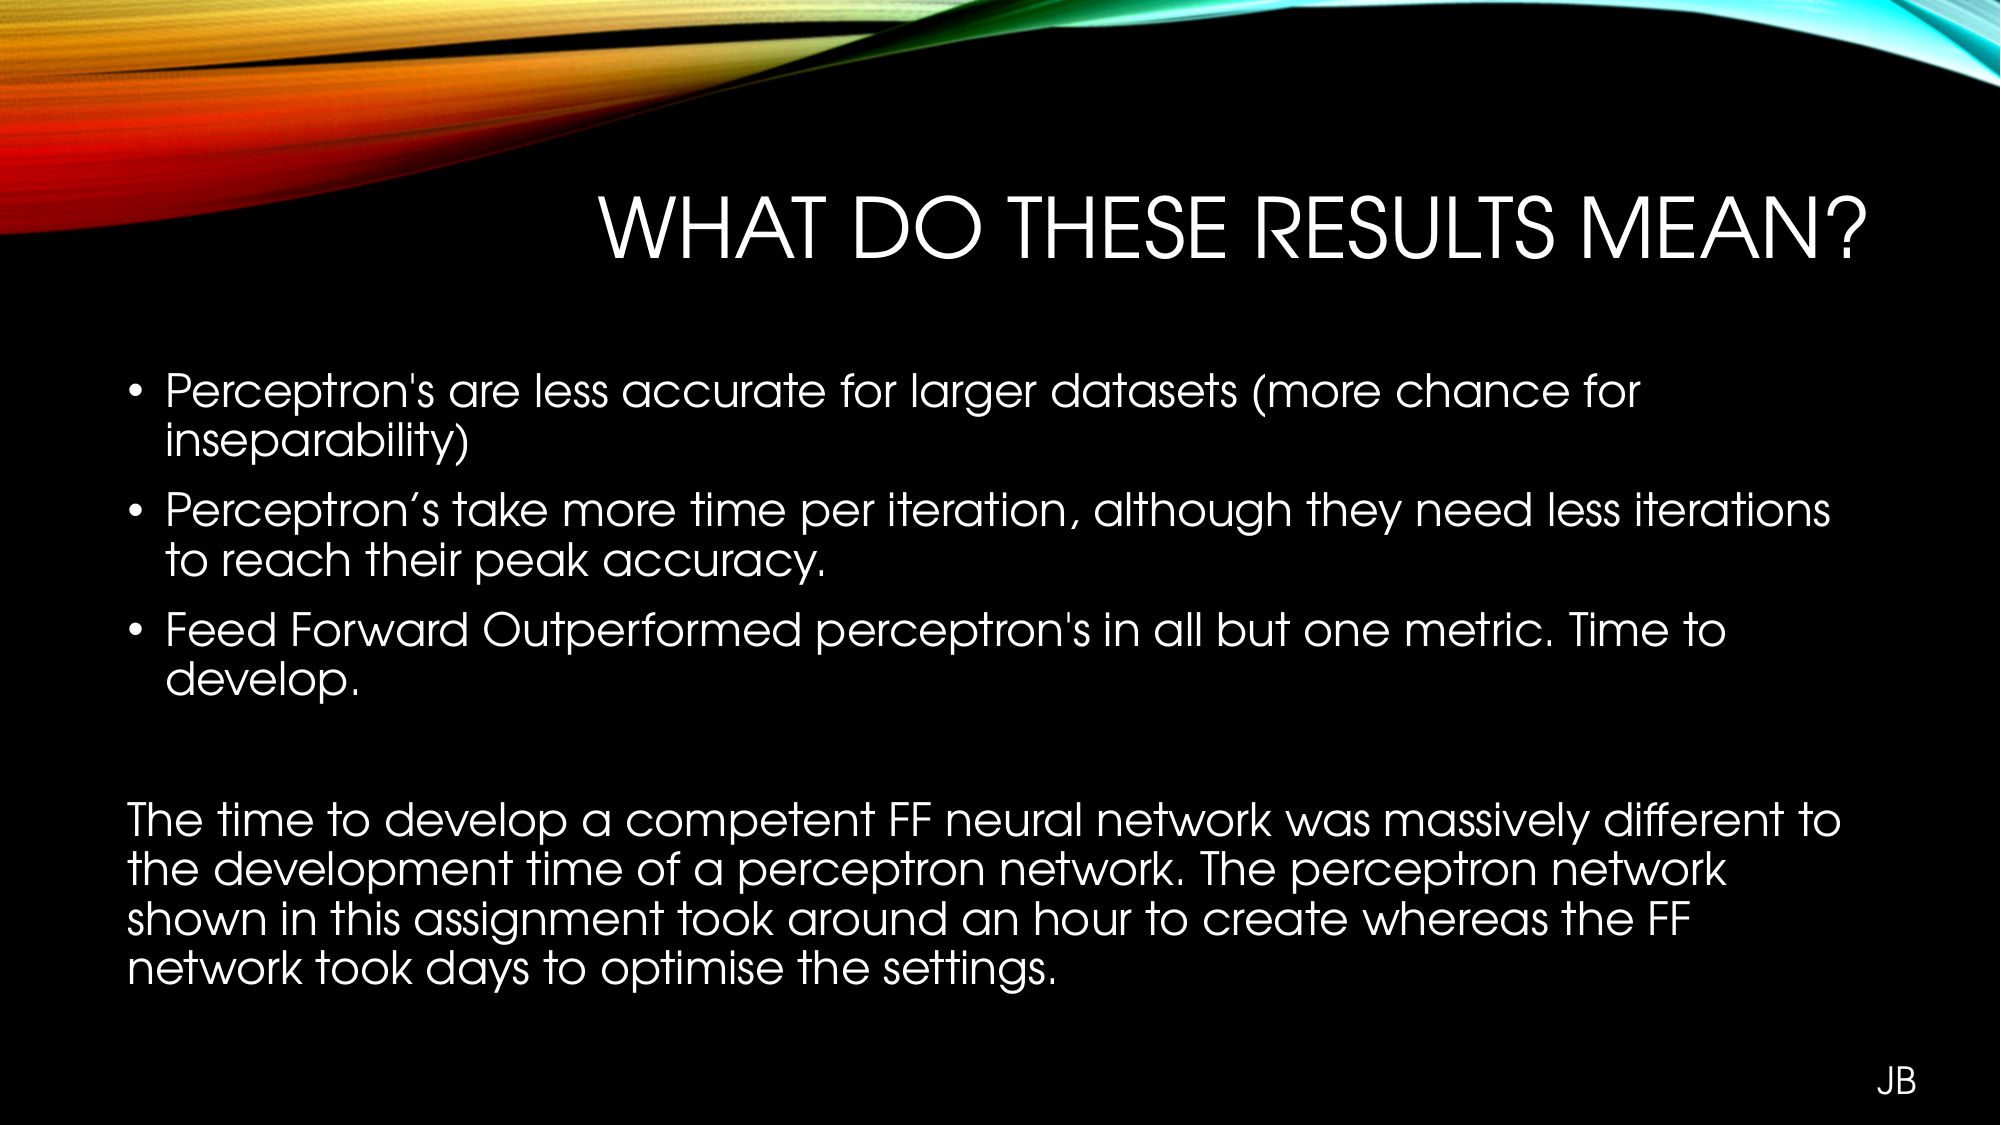

# What do these results mean?
Perceptron's are less accurate for larger datasets (more chance for inseparability)
Perceptron’s take more time per iteration, although they need less iterations to reach their peak accuracy.
Feed Forward Outperformed perceptron's in all but one metric. Time to develop.

The time to develop a competent FF neural network was massively different to the development time of a perceptron network. The perceptron network shown in this assignment took around an hour to create whereas the FF network took days to optimise the settings.
JB